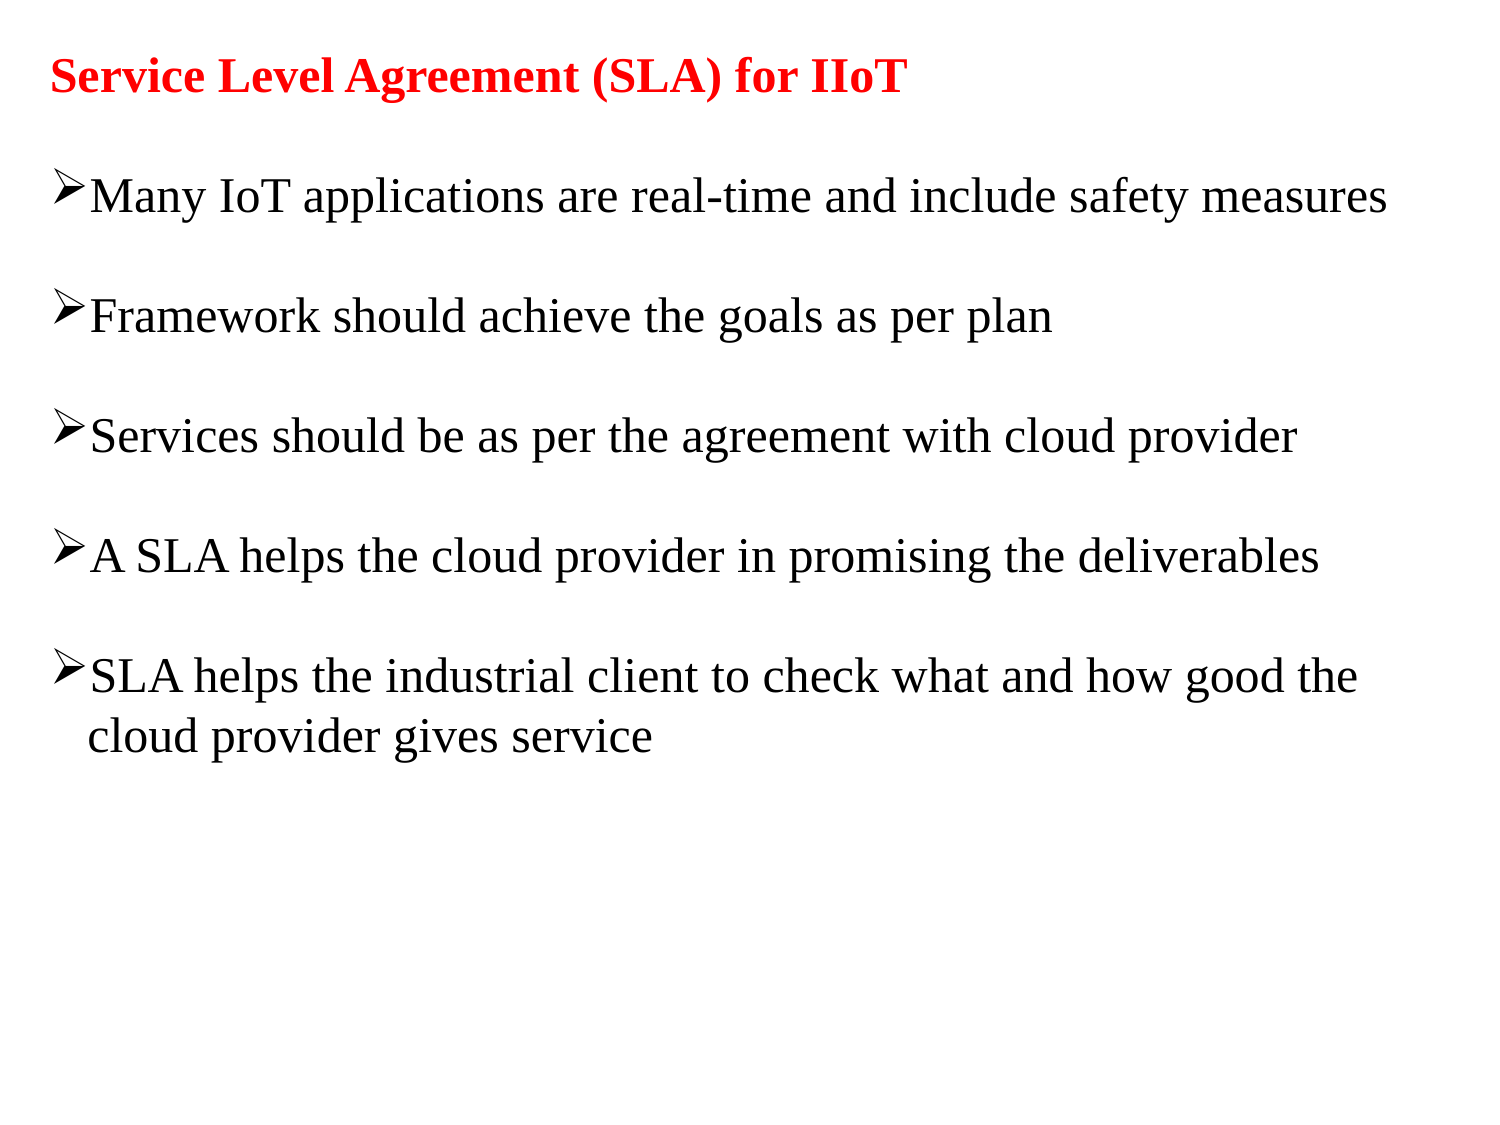

Service Level Agreement (SLA) for IIoT

Many IoT applications are real-time and include safety measures

Framework should achieve the goals as per plan

Services should be as per the agreement with cloud provider

A SLA helps the cloud provider in promising the deliverables

SLA helps the industrial client to check what and how good the
   cloud provider gives service